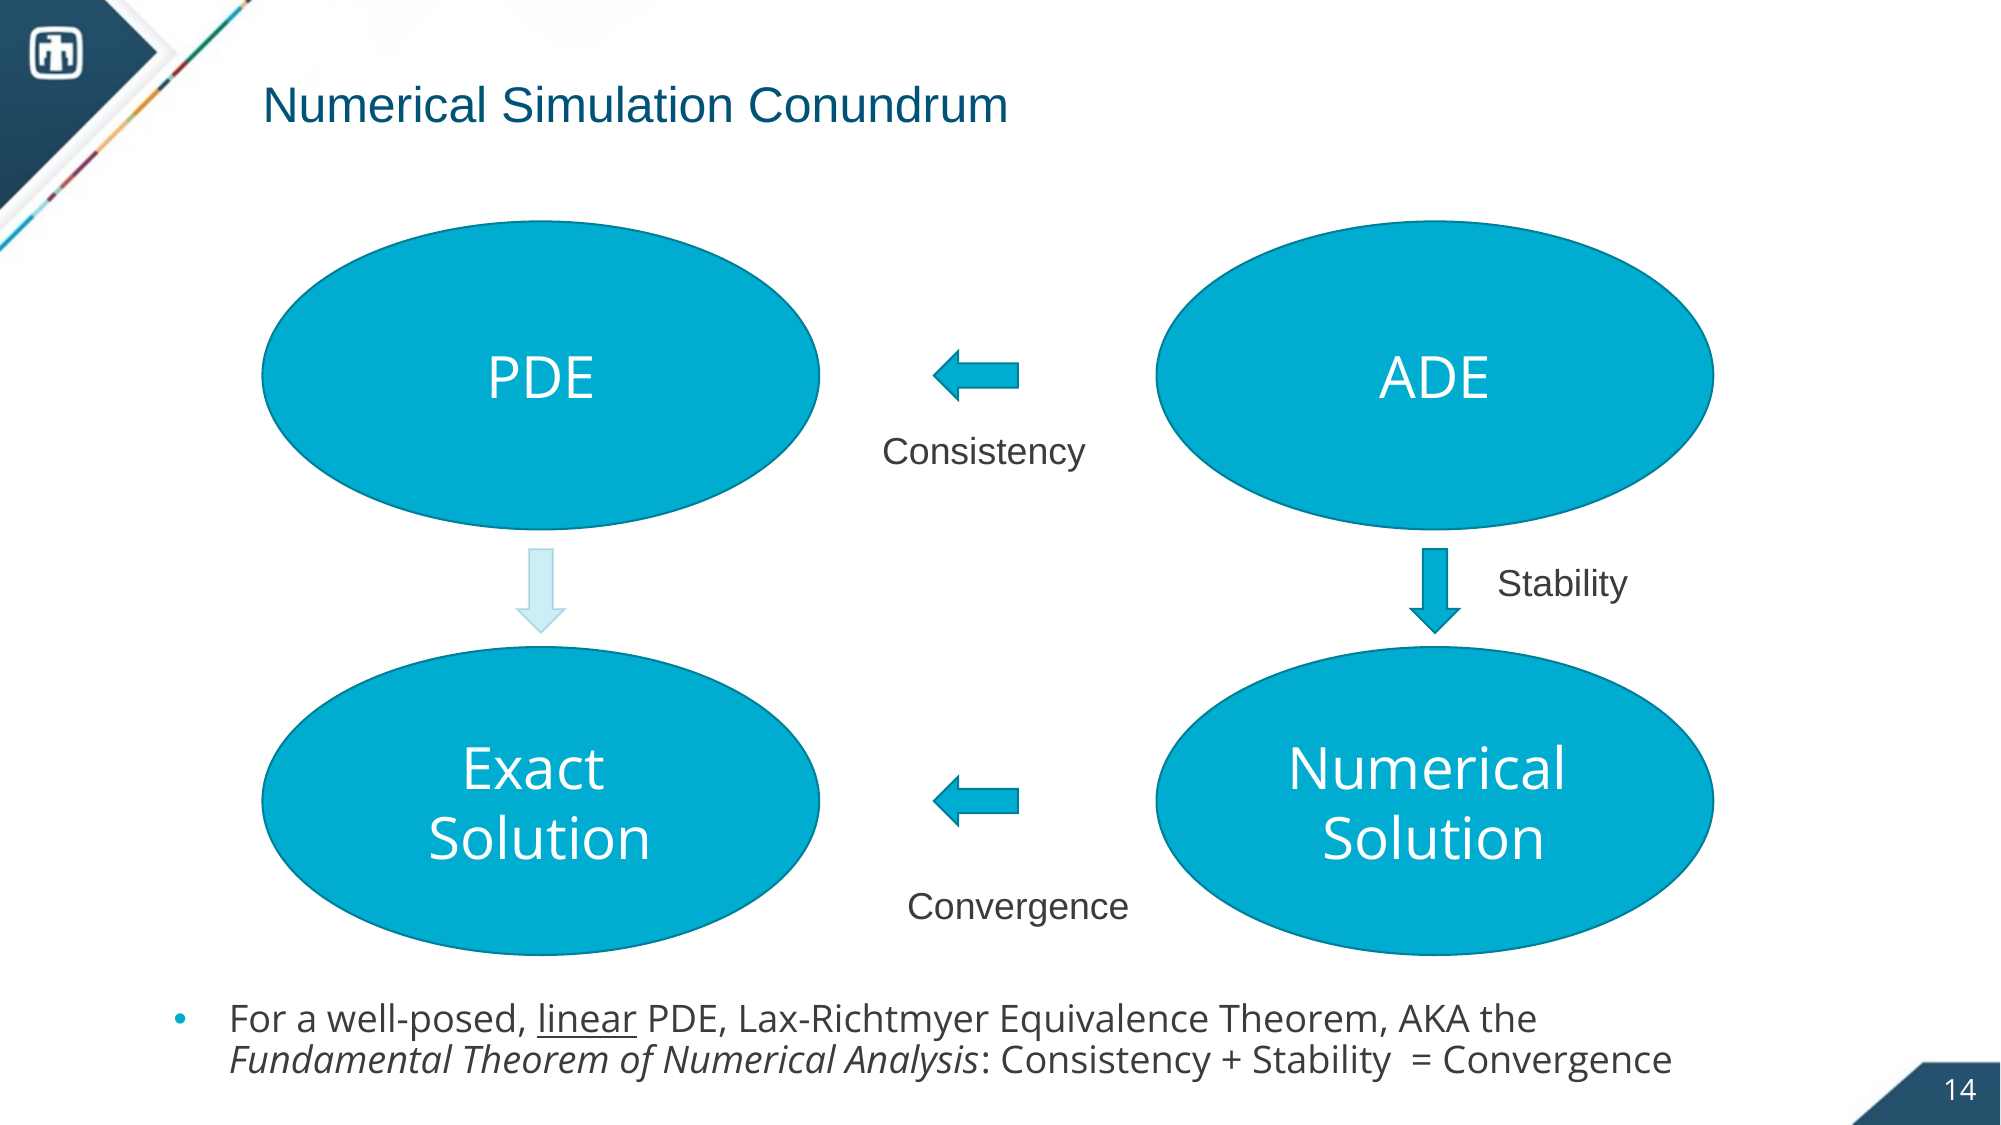

# Numerical Simulation Conundrum
PDE
ADE

Consistency
Stability

Exact
Solution
Numerical
Solution

Convergence

For a well-posed, linear PDE, Lax-Richtmyer Equivalence Theorem, AKA the Fundamental Theorem of Numerical Analysis: Consistency + Stability  = Convergence
14